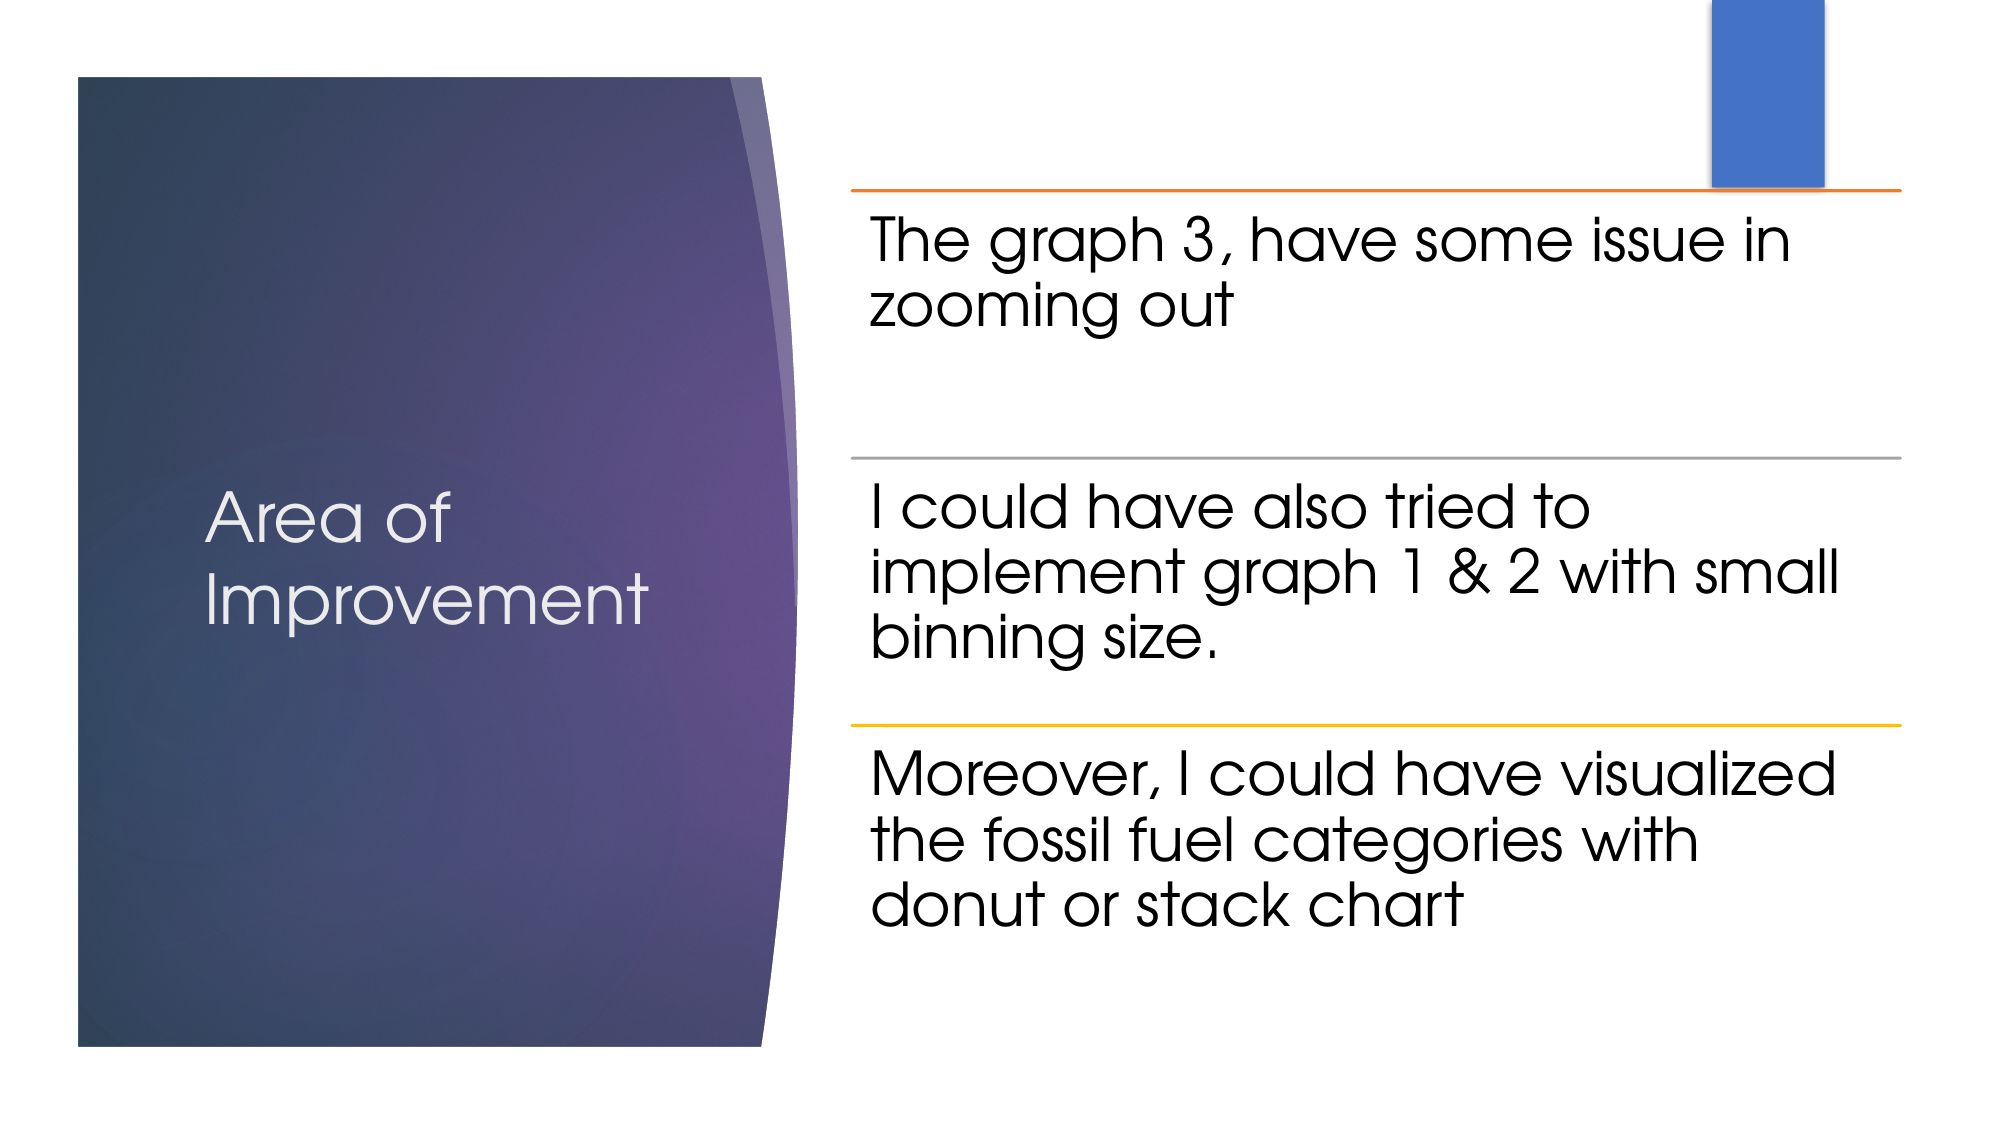

# Area of Improvement
The graph 3, have some issue in zooming out
I could have also tried to implement graph 1 & 2 with small binning size.
Moreover, I could have visualized the fossil fuel categories with donut or stack chart